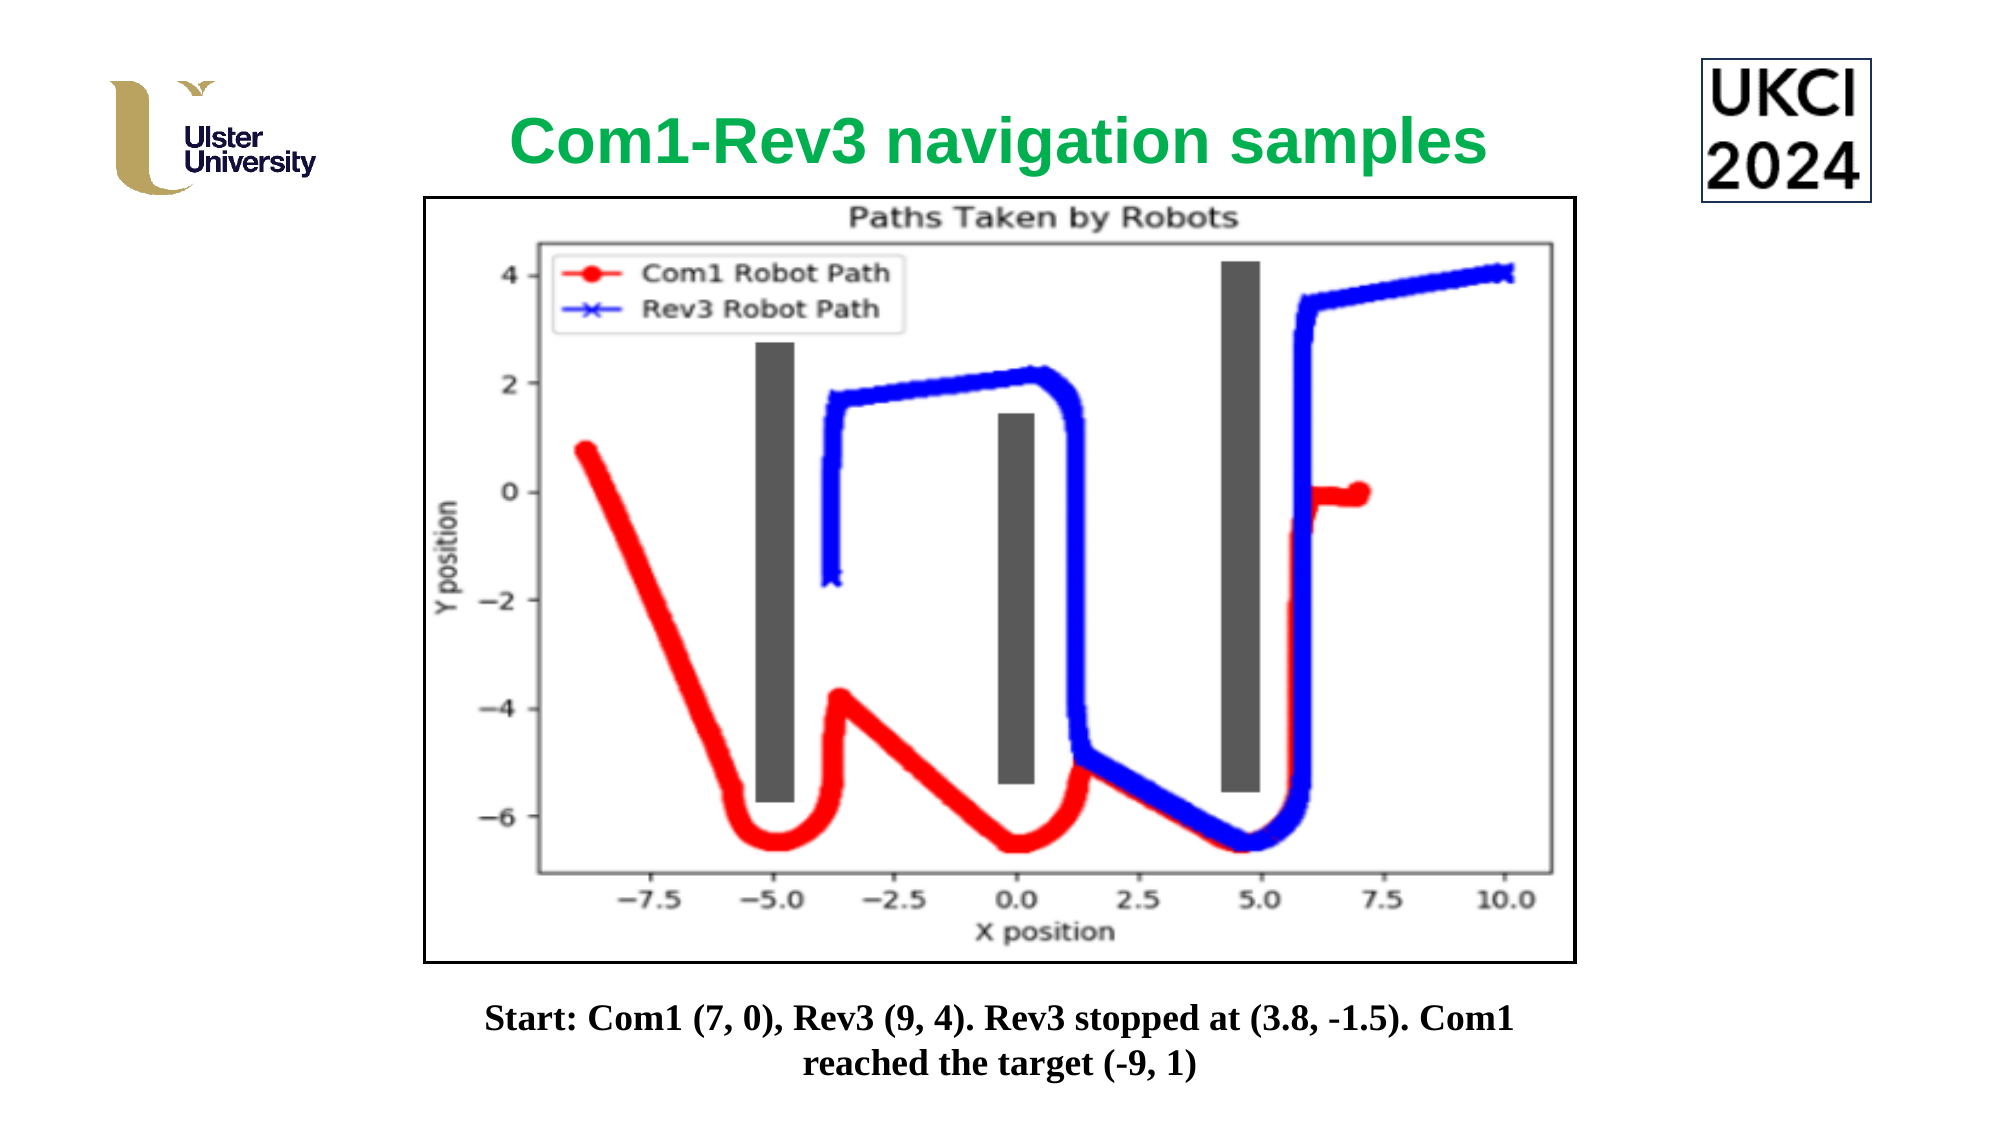

# Com1-Rev3 navigation samples

Start: Com1 (7, 0), Rev3 (9, 4). Rev3 stopped at (3.8, -1.5). Com1 reached the target (-9, 1)